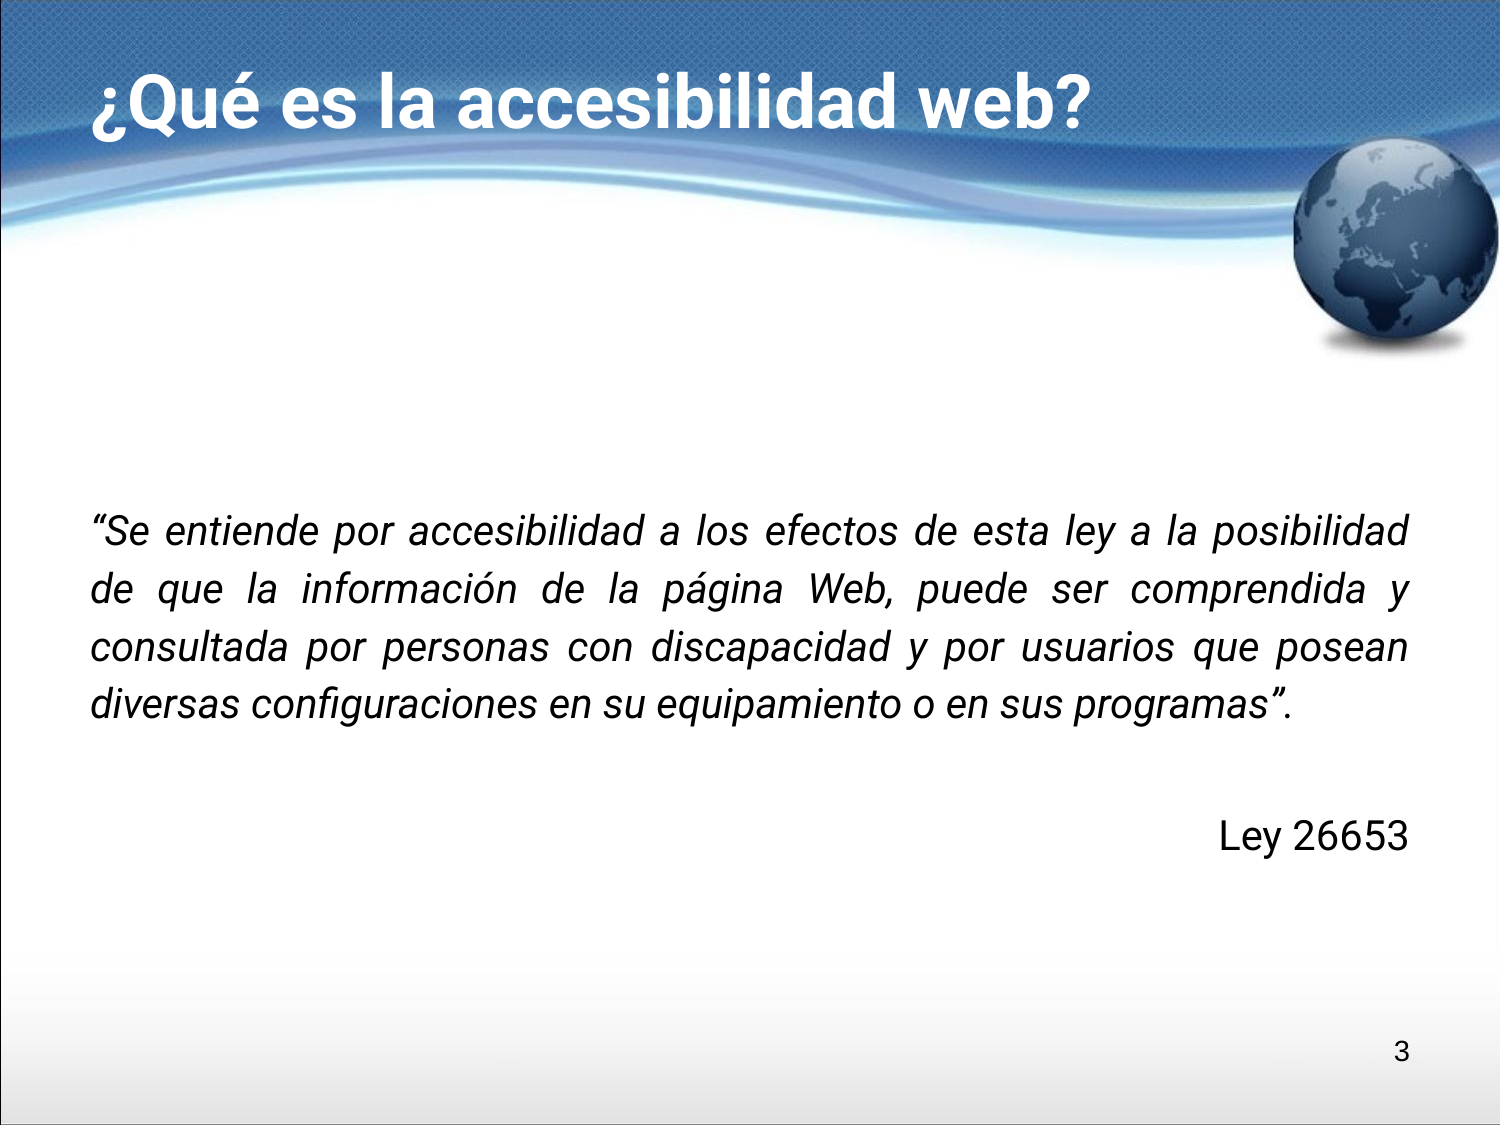

# ¿Qué es la accesibilidad web?
“Se entiende por accesibilidad a los efectos de esta ley a la posibilidad de que la información de la página Web, puede ser comprendida y consultada por personas con discapacidad y por usuarios que posean diversas configuraciones en su equipamiento o en sus programas”.

Ley 26653
3